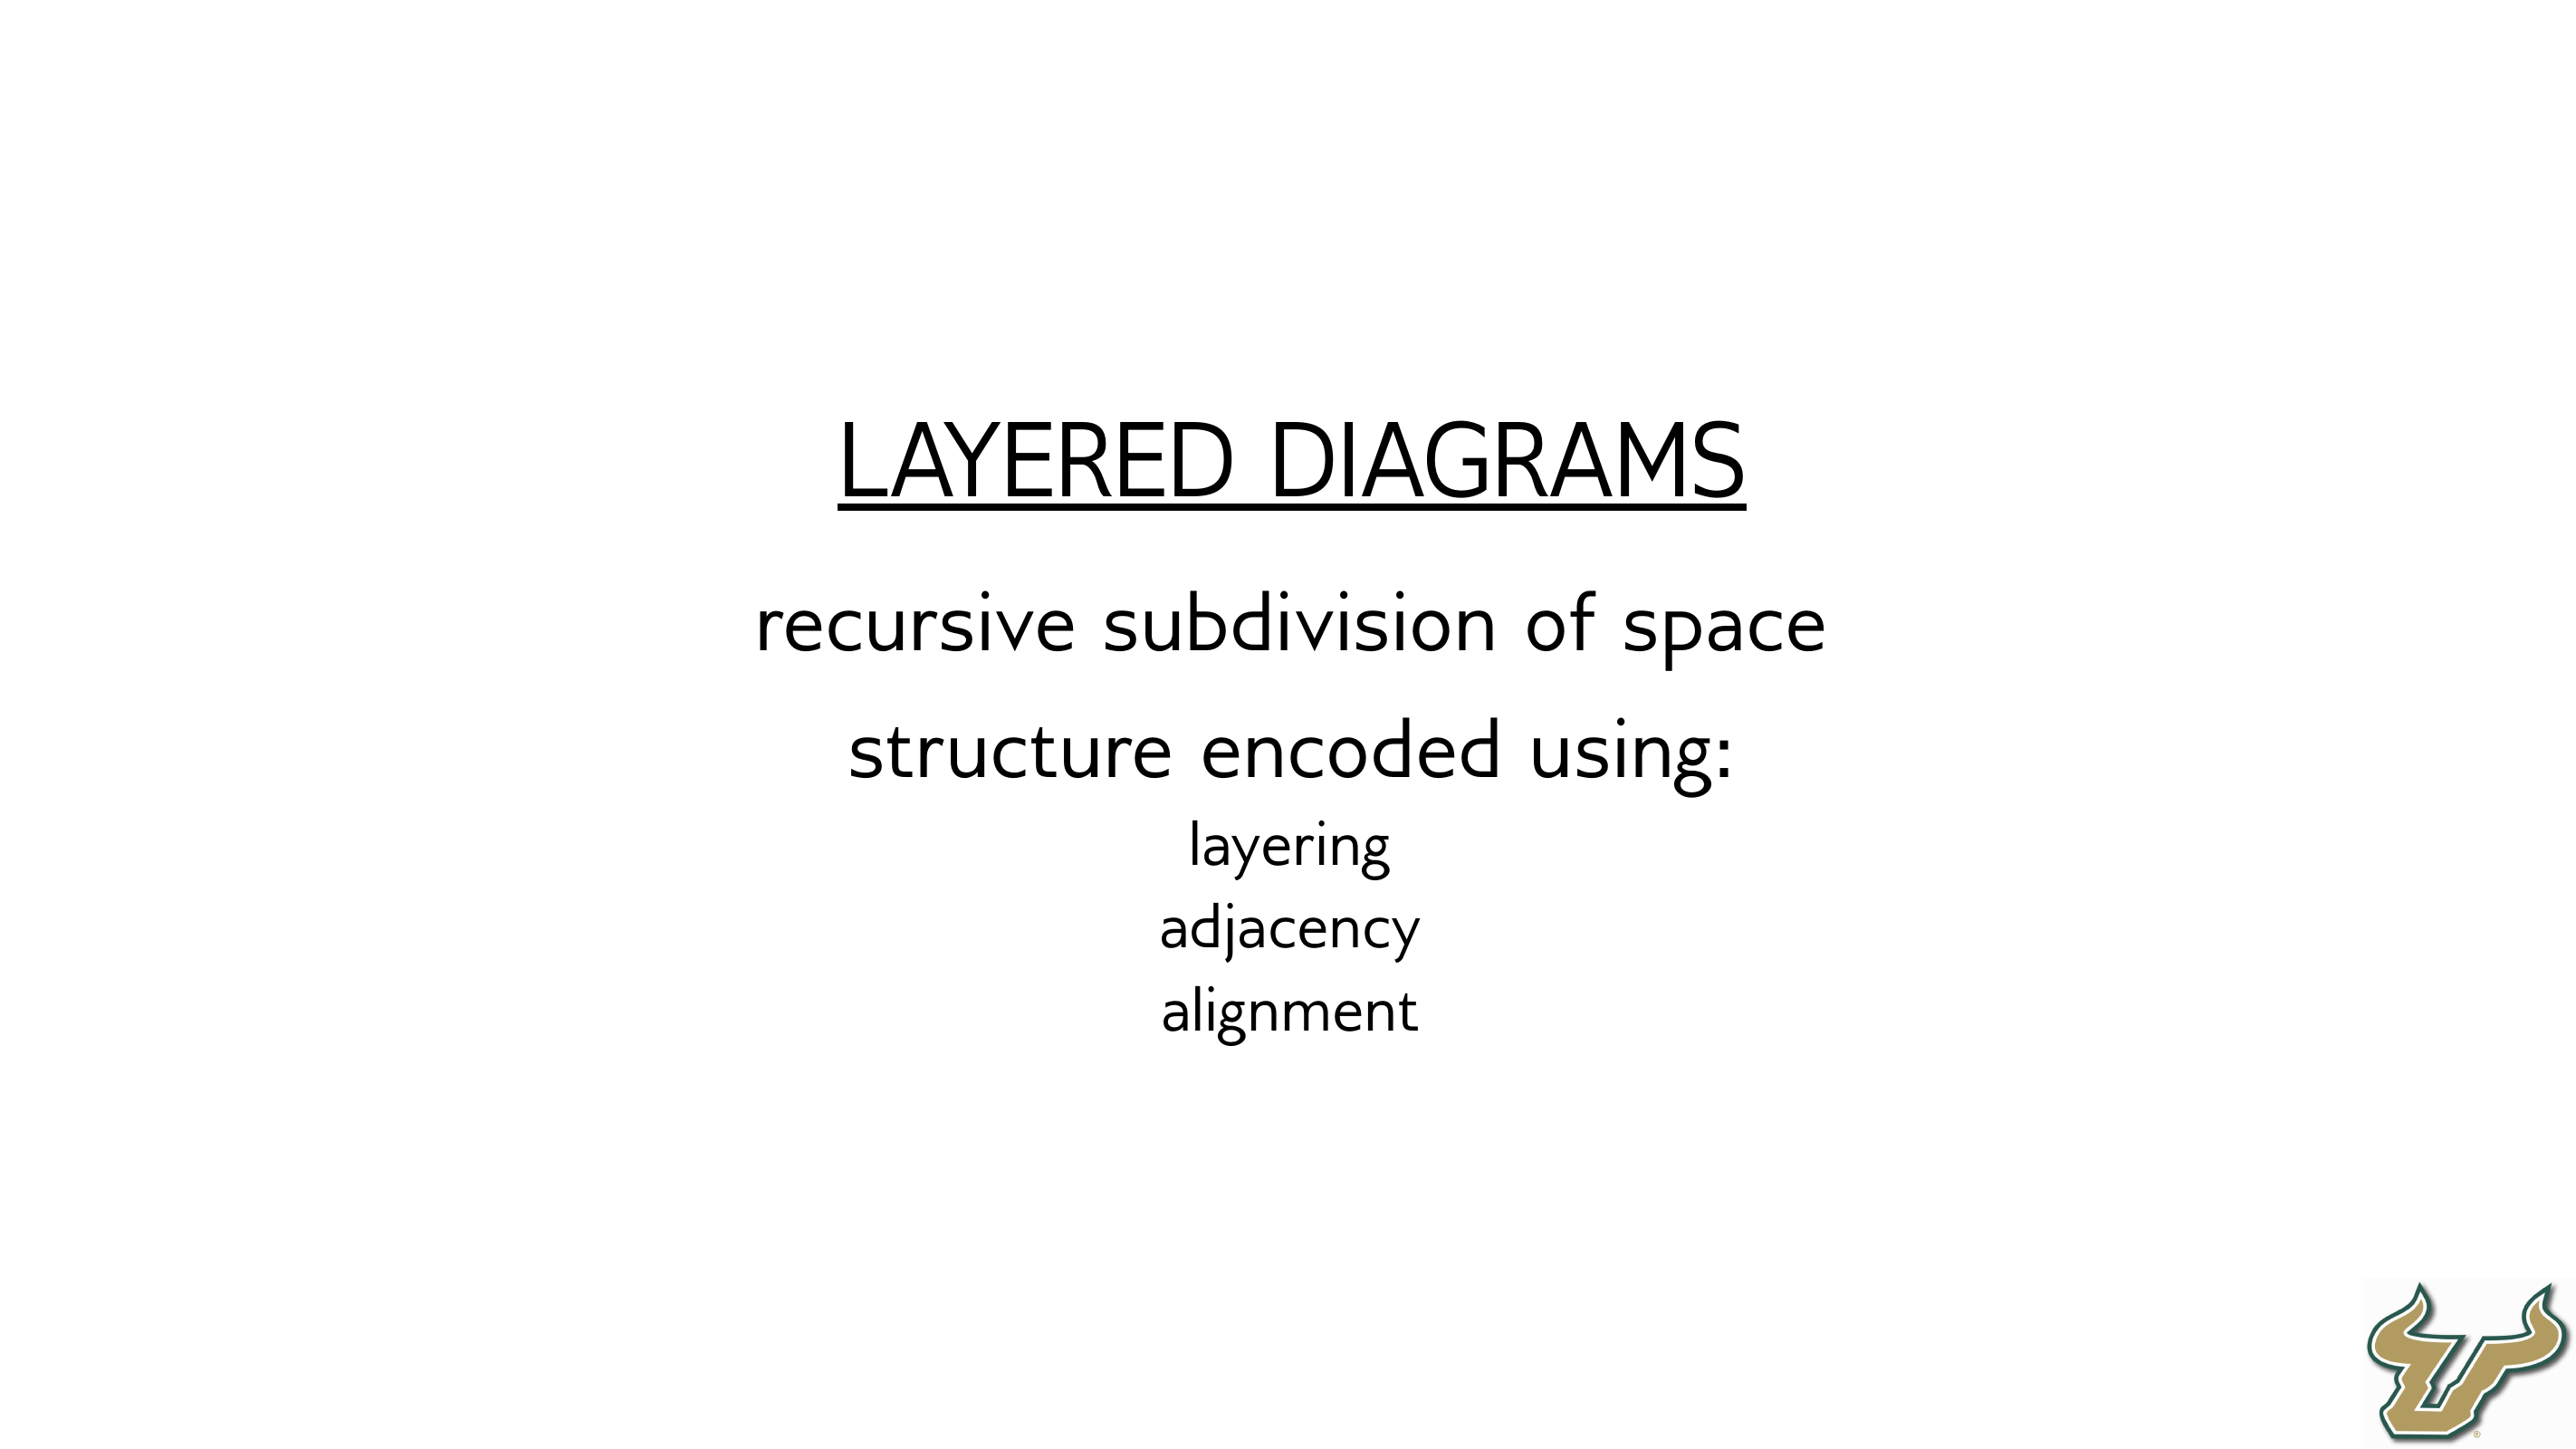

LAYERED DIAGRAMS
recursive subdivision of space
structure encoded using:
layering
adjacency
alignment